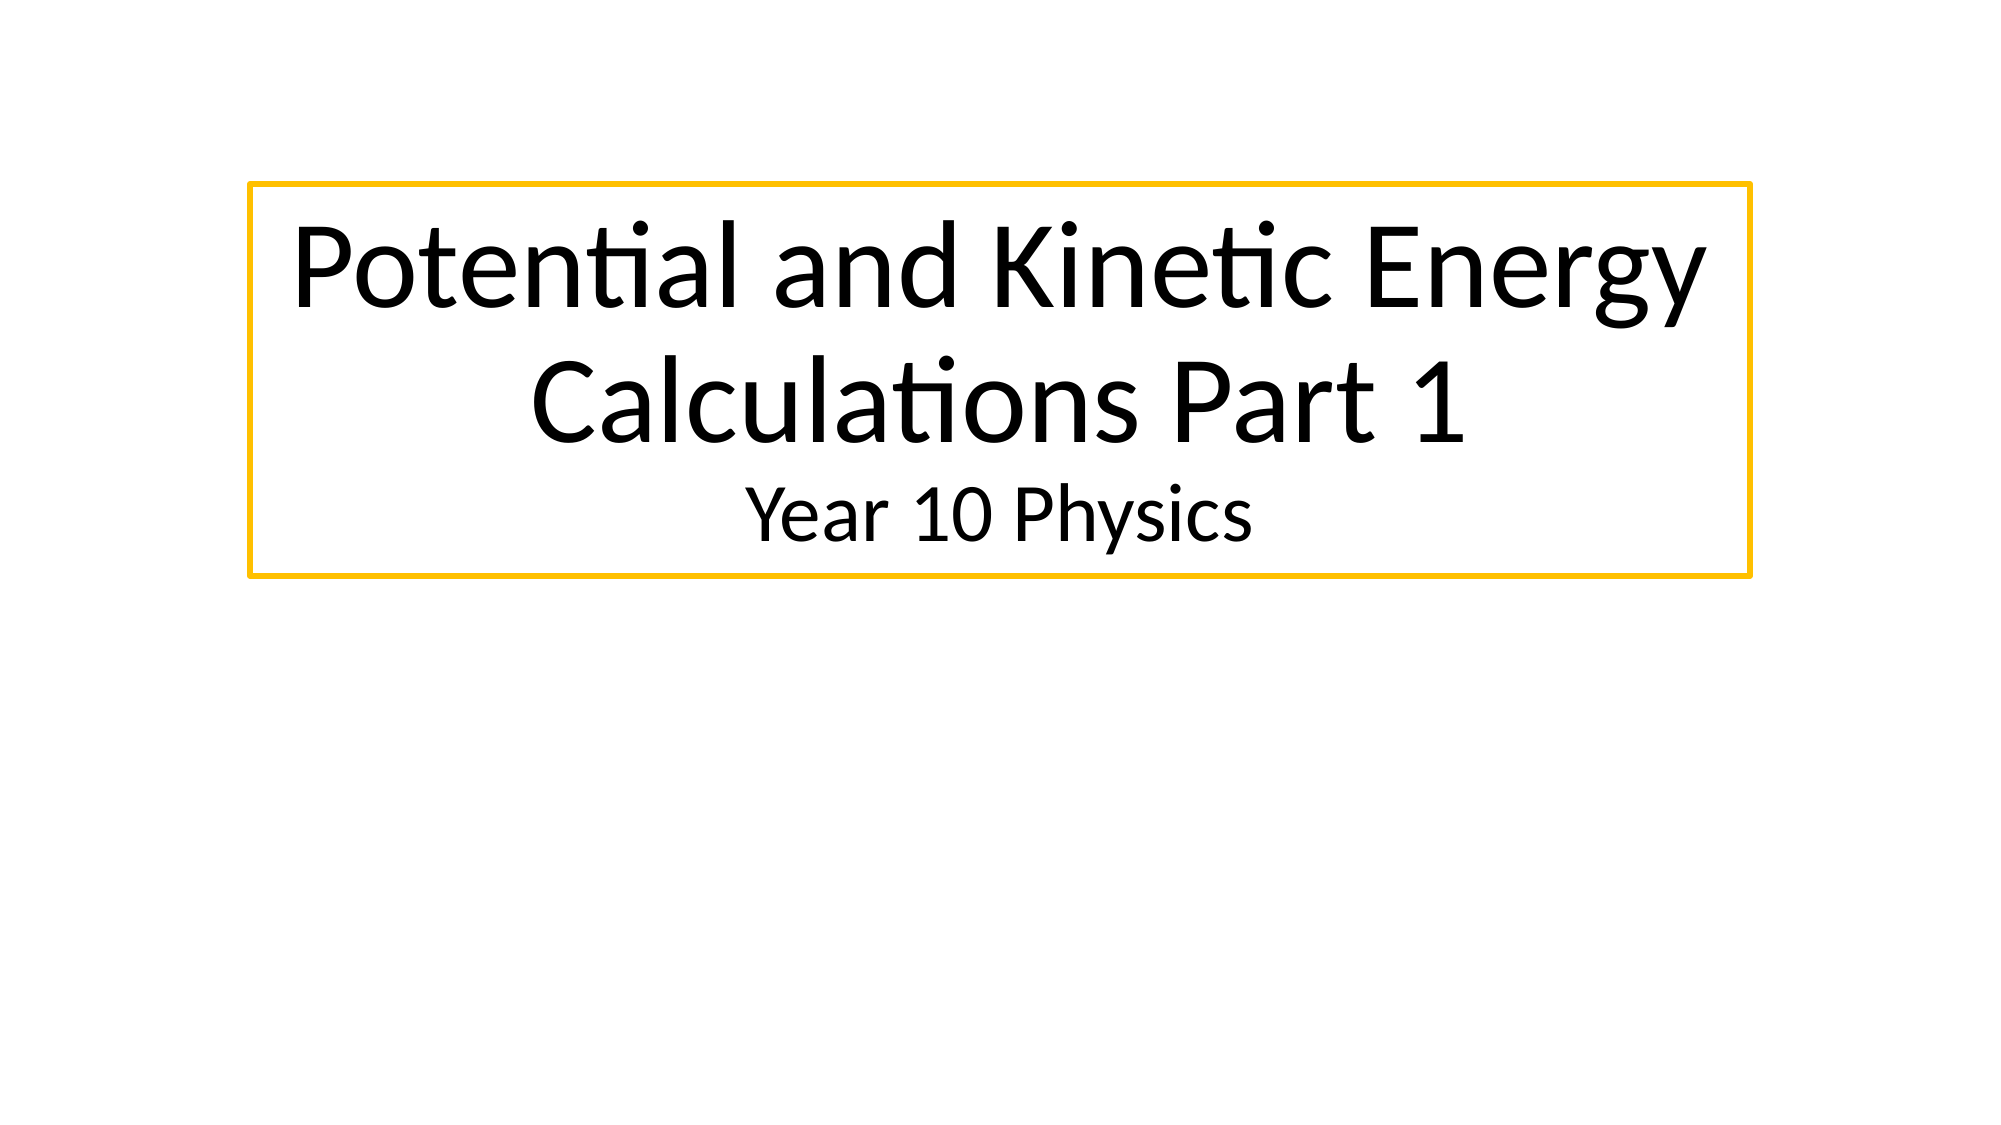

# Potential and Kinetic Energy Calculations Part 1 Year 10 Physics